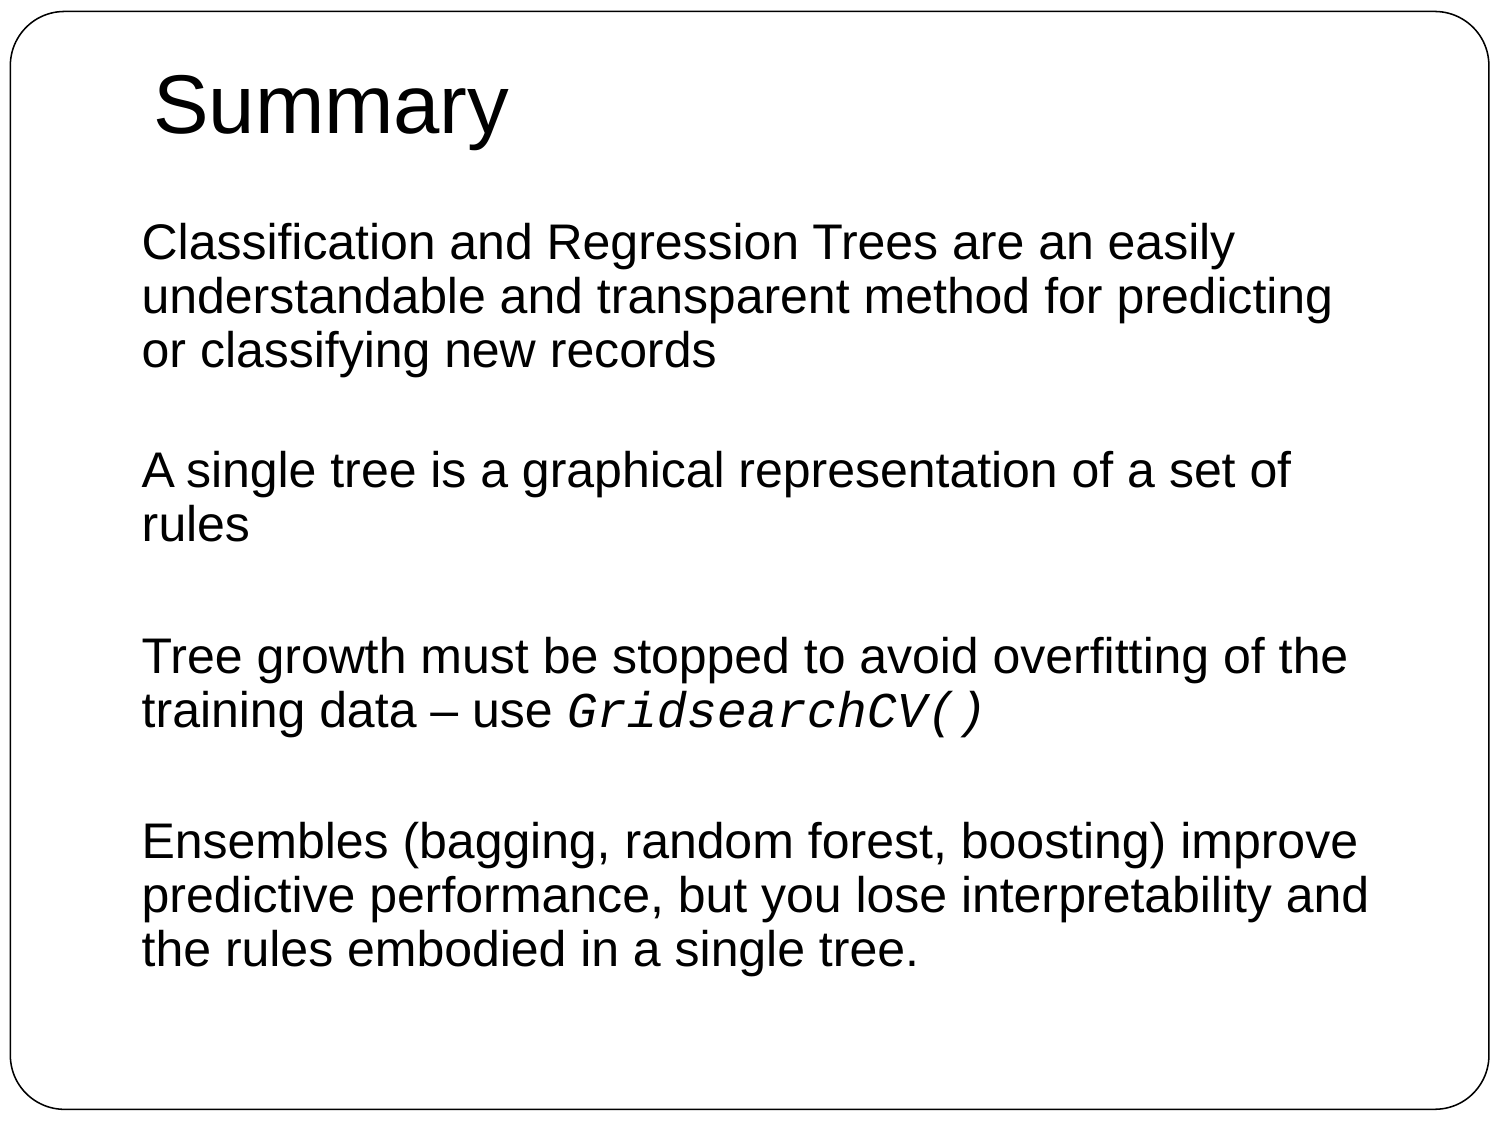

# Summary
Classification and Regression Trees are an easily understandable and transparent method for predicting or classifying new records

A single tree is a graphical representation of a set of rules

Tree growth must be stopped to avoid overfitting of the training data – use GridsearchCV()

Ensembles (bagging, random forest, boosting) improve predictive performance, but you lose interpretability and the rules embodied in a single tree.